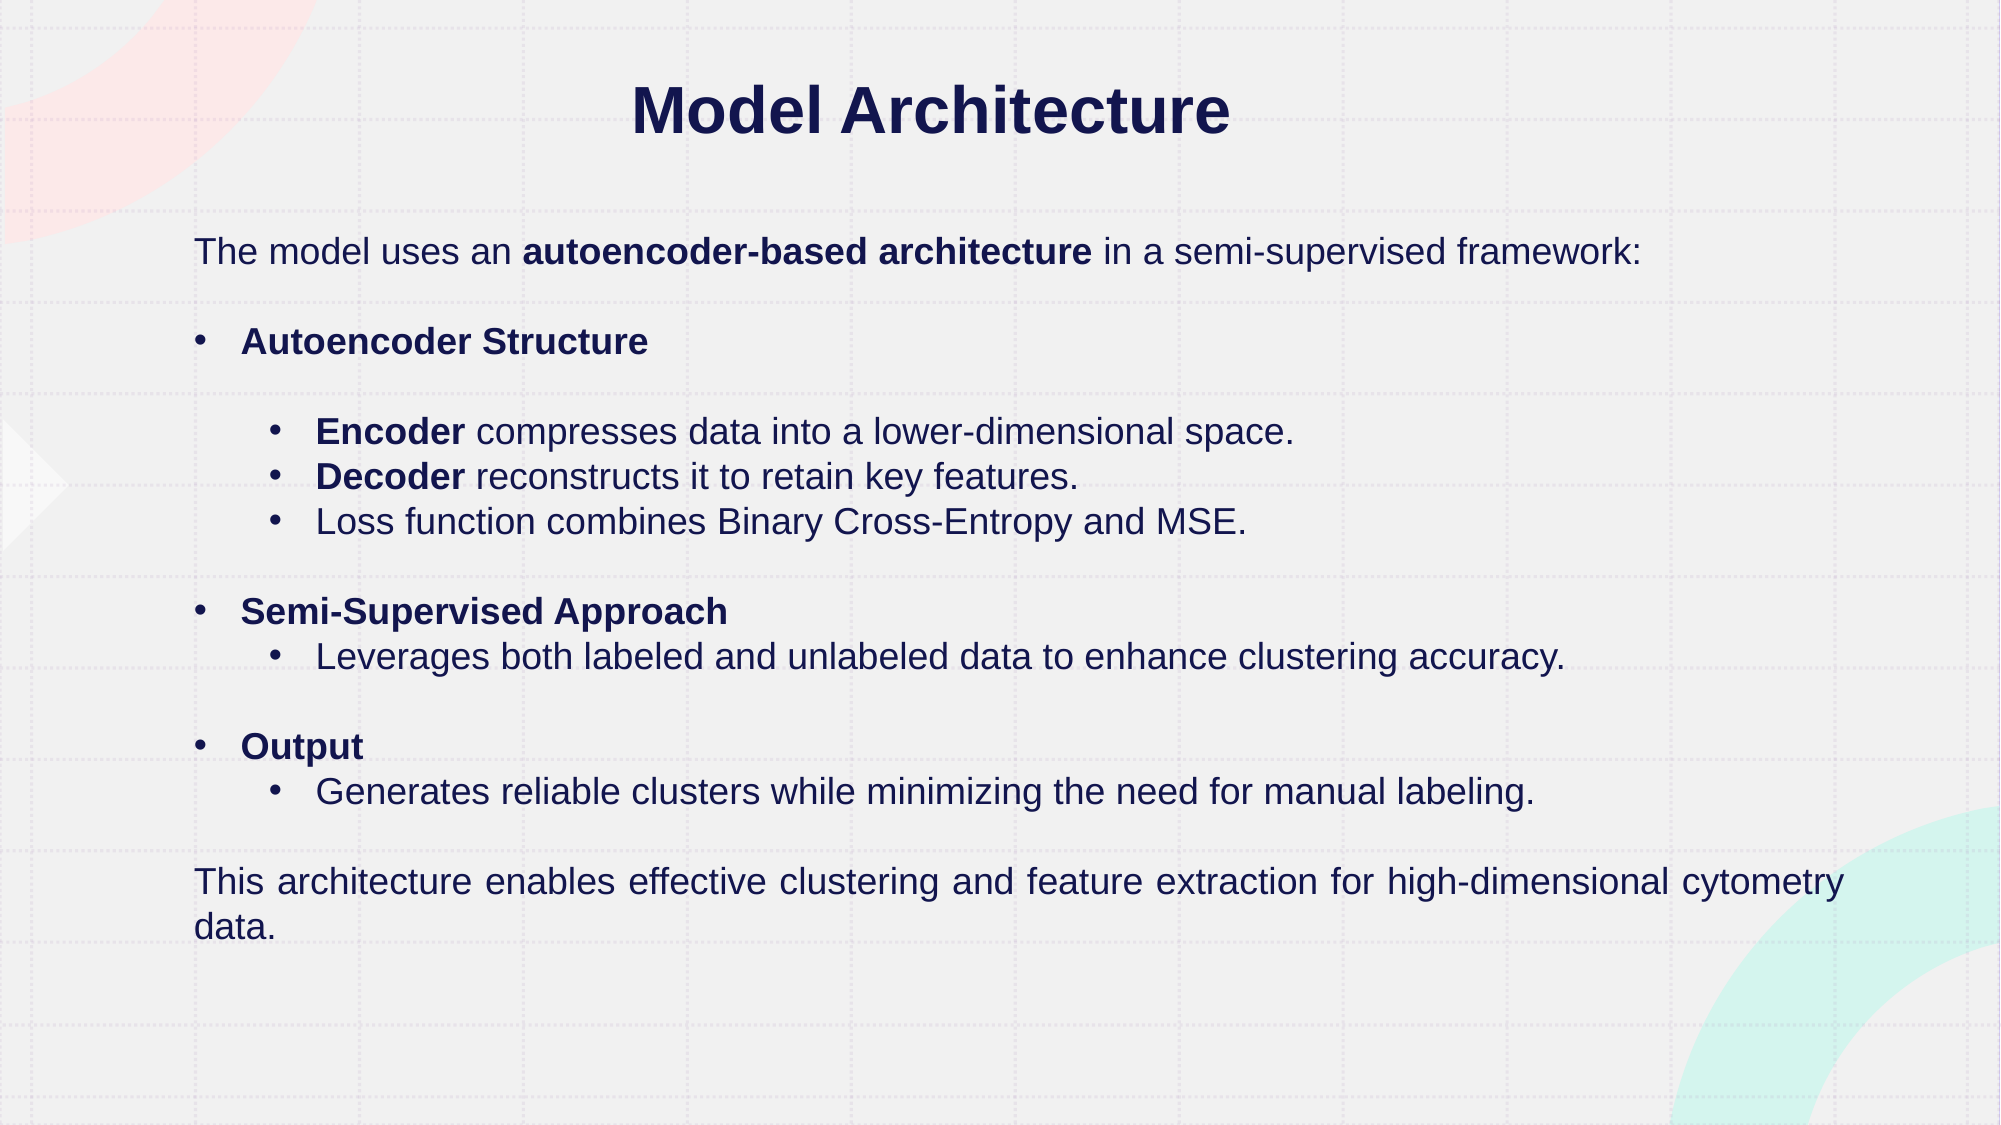

# Model Architecture
The model uses an autoencoder-based architecture in a semi-supervised framework:

Autoencoder Structure

Encoder compresses data into a lower-dimensional space.
Decoder reconstructs it to retain key features.
Loss function combines Binary Cross-Entropy and MSE.

Semi-Supervised Approach
Leverages both labeled and unlabeled data to enhance clustering accuracy.

Output
Generates reliable clusters while minimizing the need for manual labeling.

This architecture enables effective clustering and feature extraction for high-dimensional cytometry data.